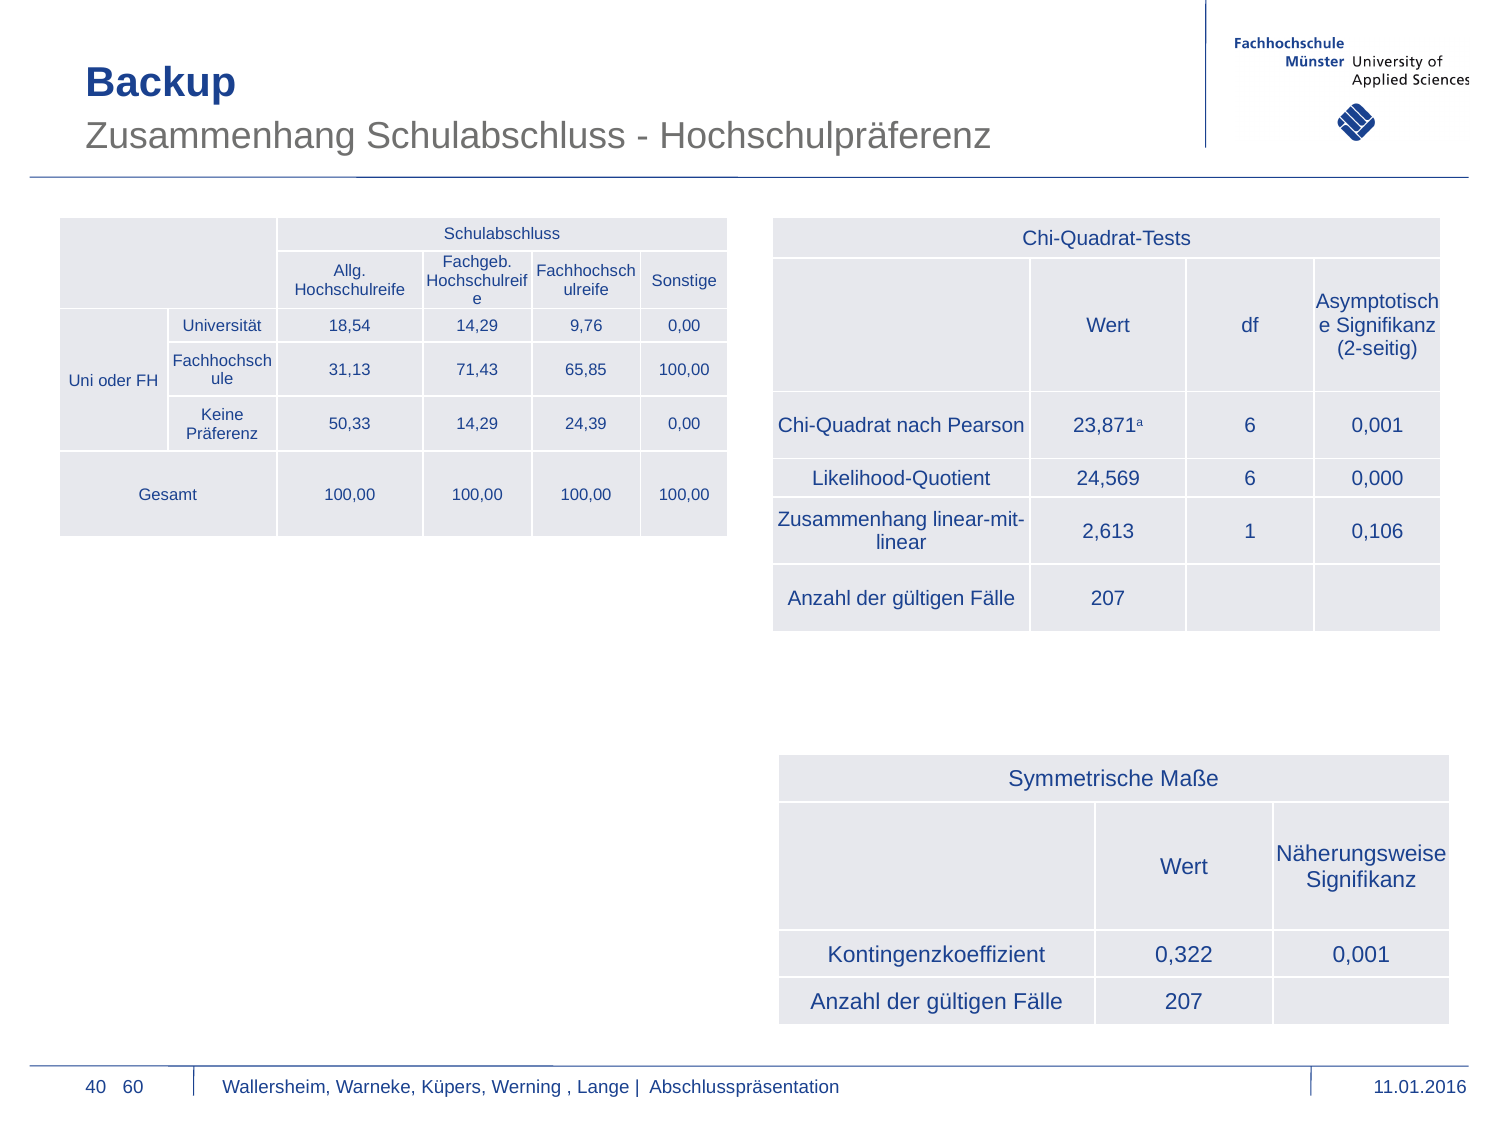

Backup
Zusammenhang Schulabschluss - Hochschulpräferenz
|  |  | Schulabschluss |  |  |  |
| --- | --- | --- | --- | --- | --- |
|  |  | Allg. Hochschulreife | Fachgeb. Hochschulreife | Fachhochschulreife | Sonstige |
| Uni oder FH | Universität | 18,54 | 14,29 | 9,76 | 0,00 |
|  | Fachhochschule | 31,13 | 71,43 | 65,85 | 100,00 |
|  | Keine Präferenz | 50,33 | 14,29 | 24,39 | 0,00 |
| Gesamt |  | 100,00 | 100,00 | 100,00 | 100,00 |
| Chi-Quadrat-Tests |  |  |  |
| --- | --- | --- | --- |
|  | Wert | df | Asymptotische Signifikanz (2-seitig) |
| Chi-Quadrat nach Pearson | 23,871a | 6 | 0,001 |
| Likelihood-Quotient | 24,569 | 6 | 0,000 |
| Zusammenhang linear-mit-linear | 2,613 | 1 | 0,106 |
| Anzahl der gültigen Fälle | 207 |  |  |
| Symmetrische Maße |  |  |
| --- | --- | --- |
|  | Wert | Näherungsweise Signifikanz |
| Kontingenzkoeffizient | 0,322 | 0,001 |
| Anzahl der gültigen Fälle | 207 |  |
40
60               Wallersheim, Warneke, Küpers, Werning , Lange |  Abschlusspräsentation
11.01.2016